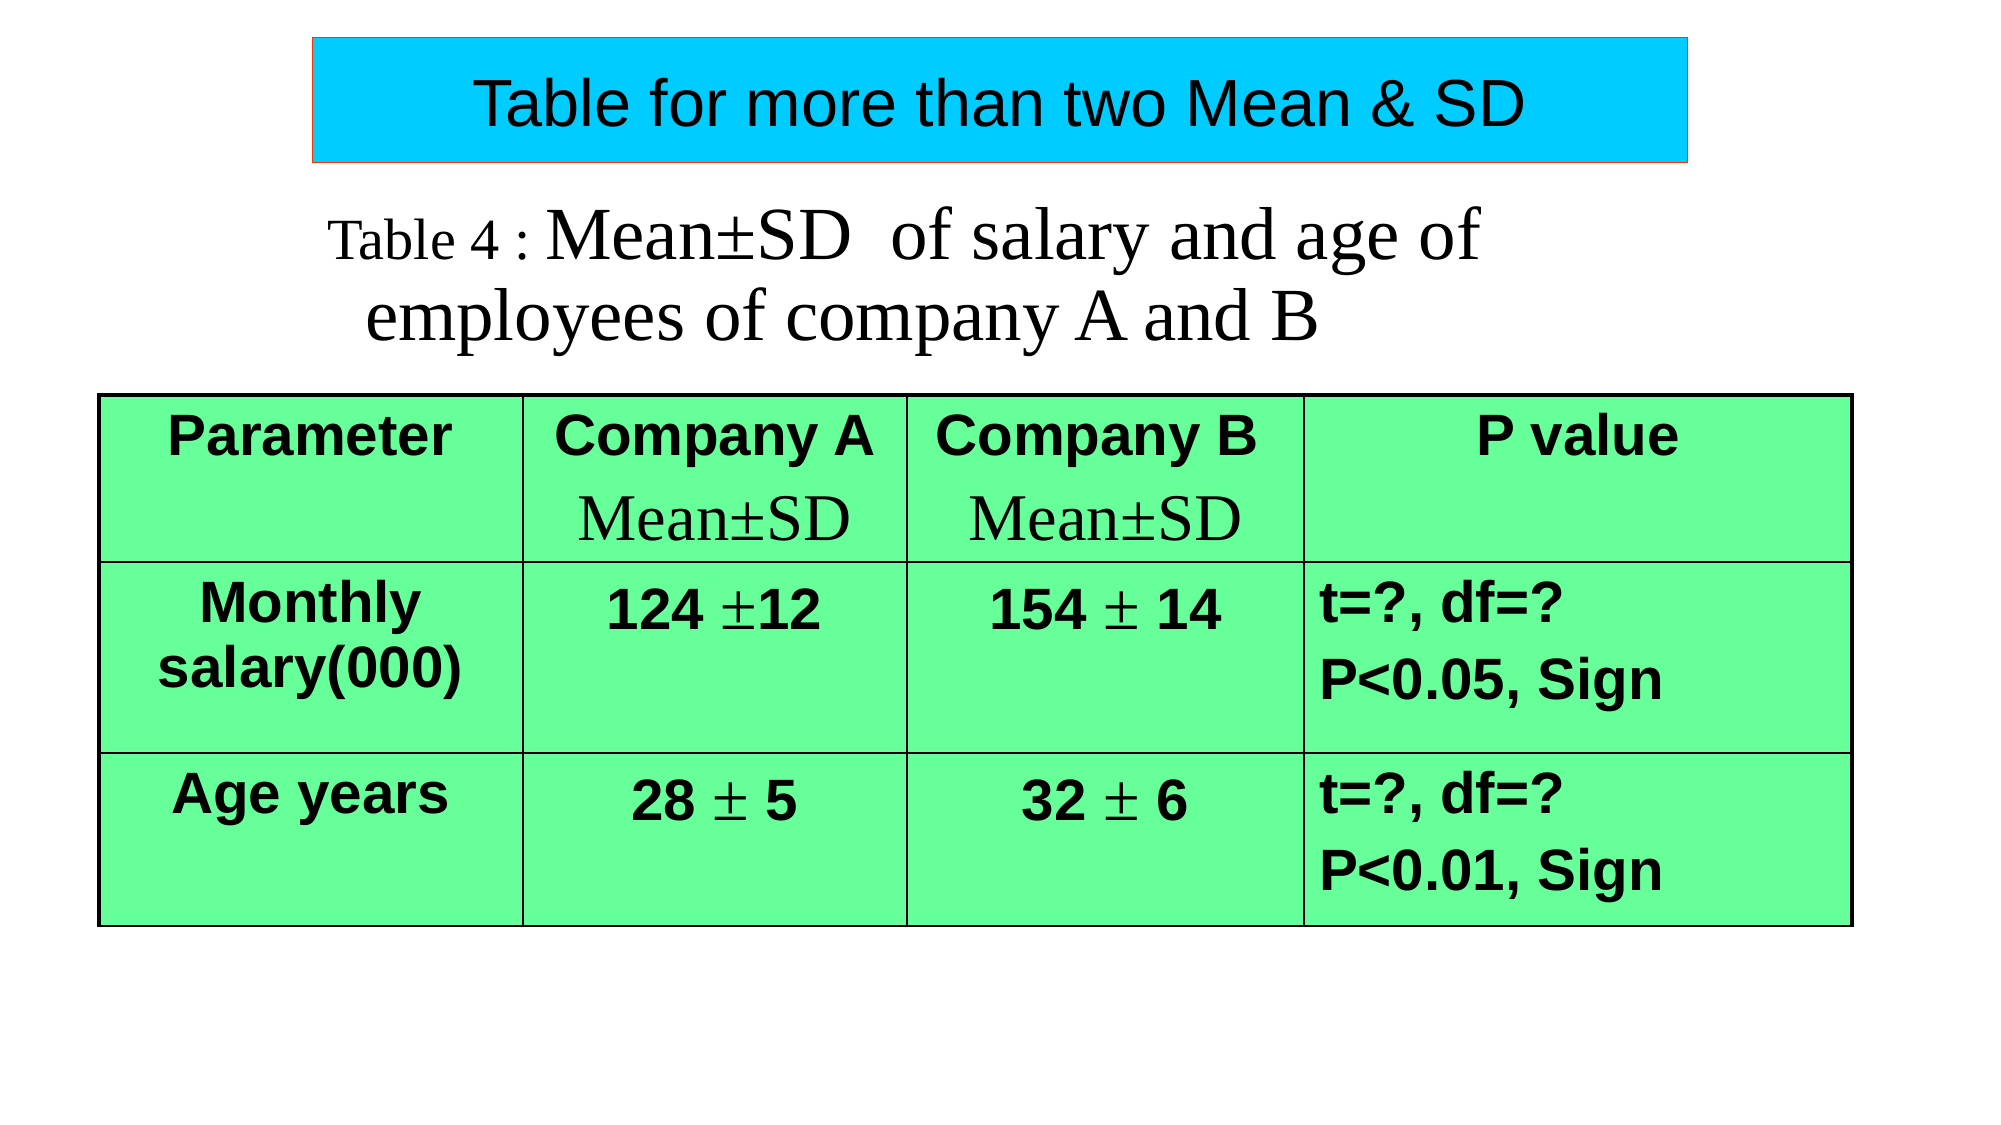

Table for more than two Mean & SD
Table 4 : Mean±SD  of salary and age of employees of company A and B
| Parameter | Company A Mean±SD | Company B Mean±SD | P value |
| --- | --- | --- | --- |
| Monthly salary(000) | 124 ±12 | 154 ± 14 | t=?, df=? P<0.05, Sign |
| Age years | 28 ± 5 | 32 ± 6 | t=?, df=? P<0.01, Sign |